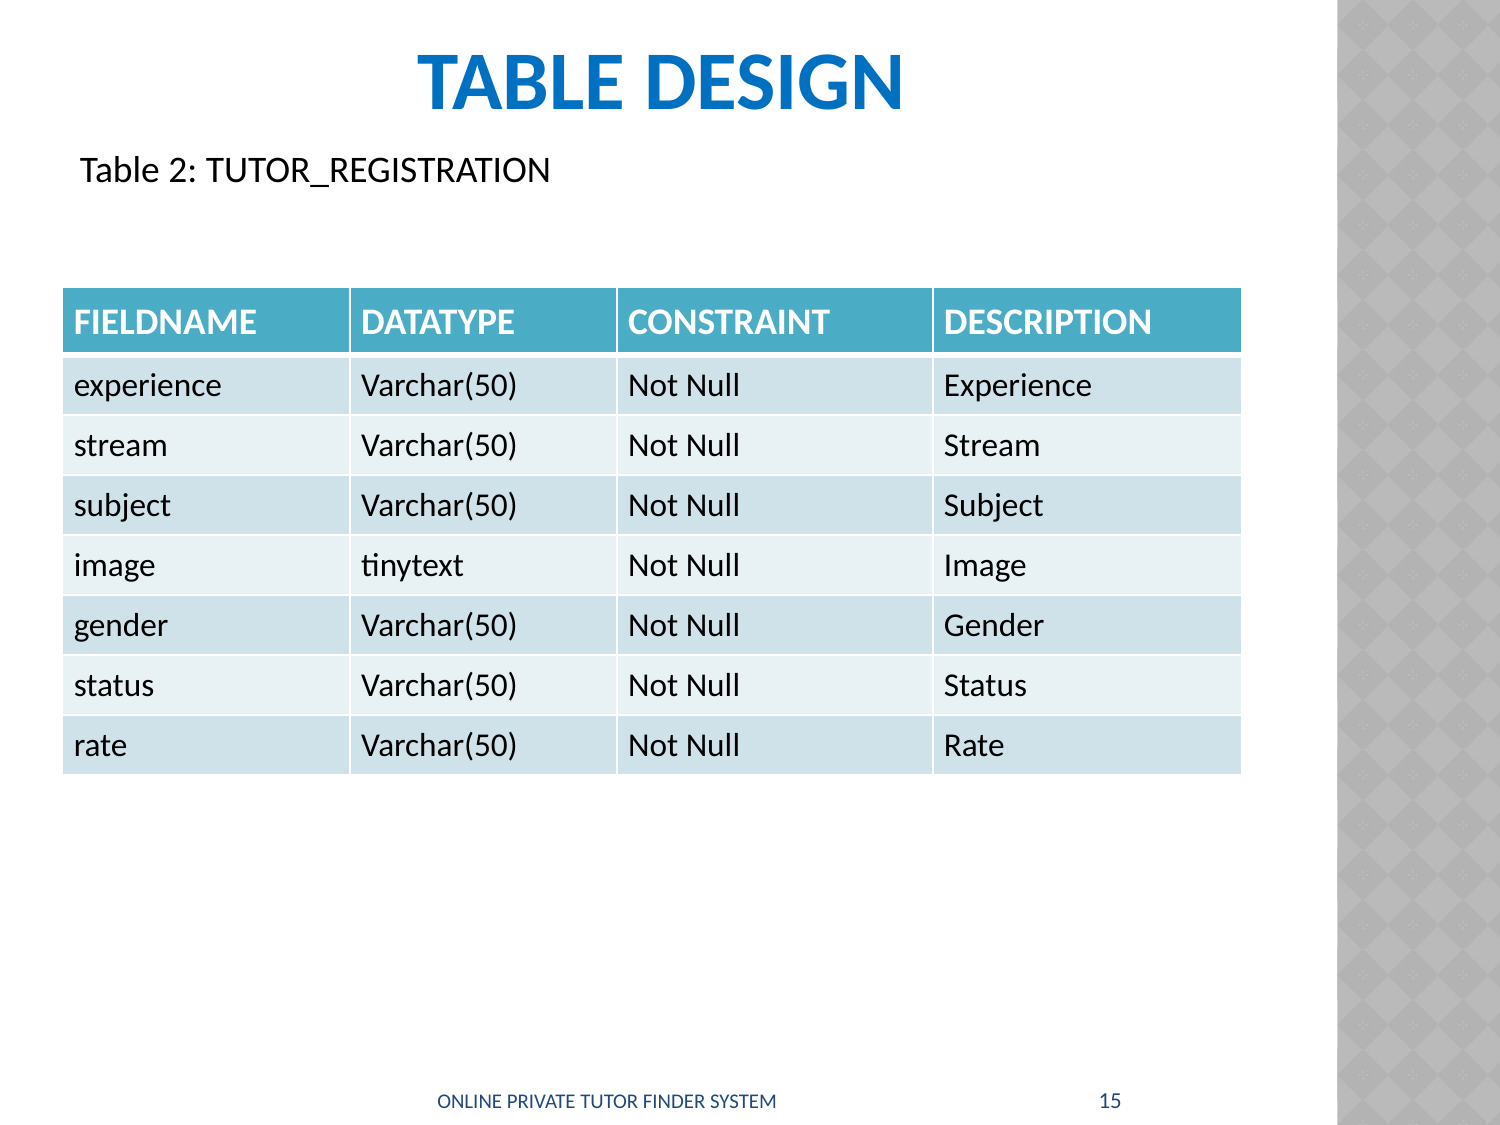

# Table design
Table 2: TUTOR_REGISTRATION
| FIELDNAME | DATATYPE | CONSTRAINT | DESCRIPTION |
| --- | --- | --- | --- |
| experience | Varchar(50) | Not Null | Experience |
| stream | Varchar(50) | Not Null | Stream |
| subject | Varchar(50) | Not Null | Subject |
| image | tinytext | Not Null | Image |
| gender | Varchar(50) | Not Null | Gender |
| status | Varchar(50) | Not Null | Status |
| rate | Varchar(50) | Not Null | Rate |
ONLINE PRIVATE TUTOR FINDER SYSTEM
15